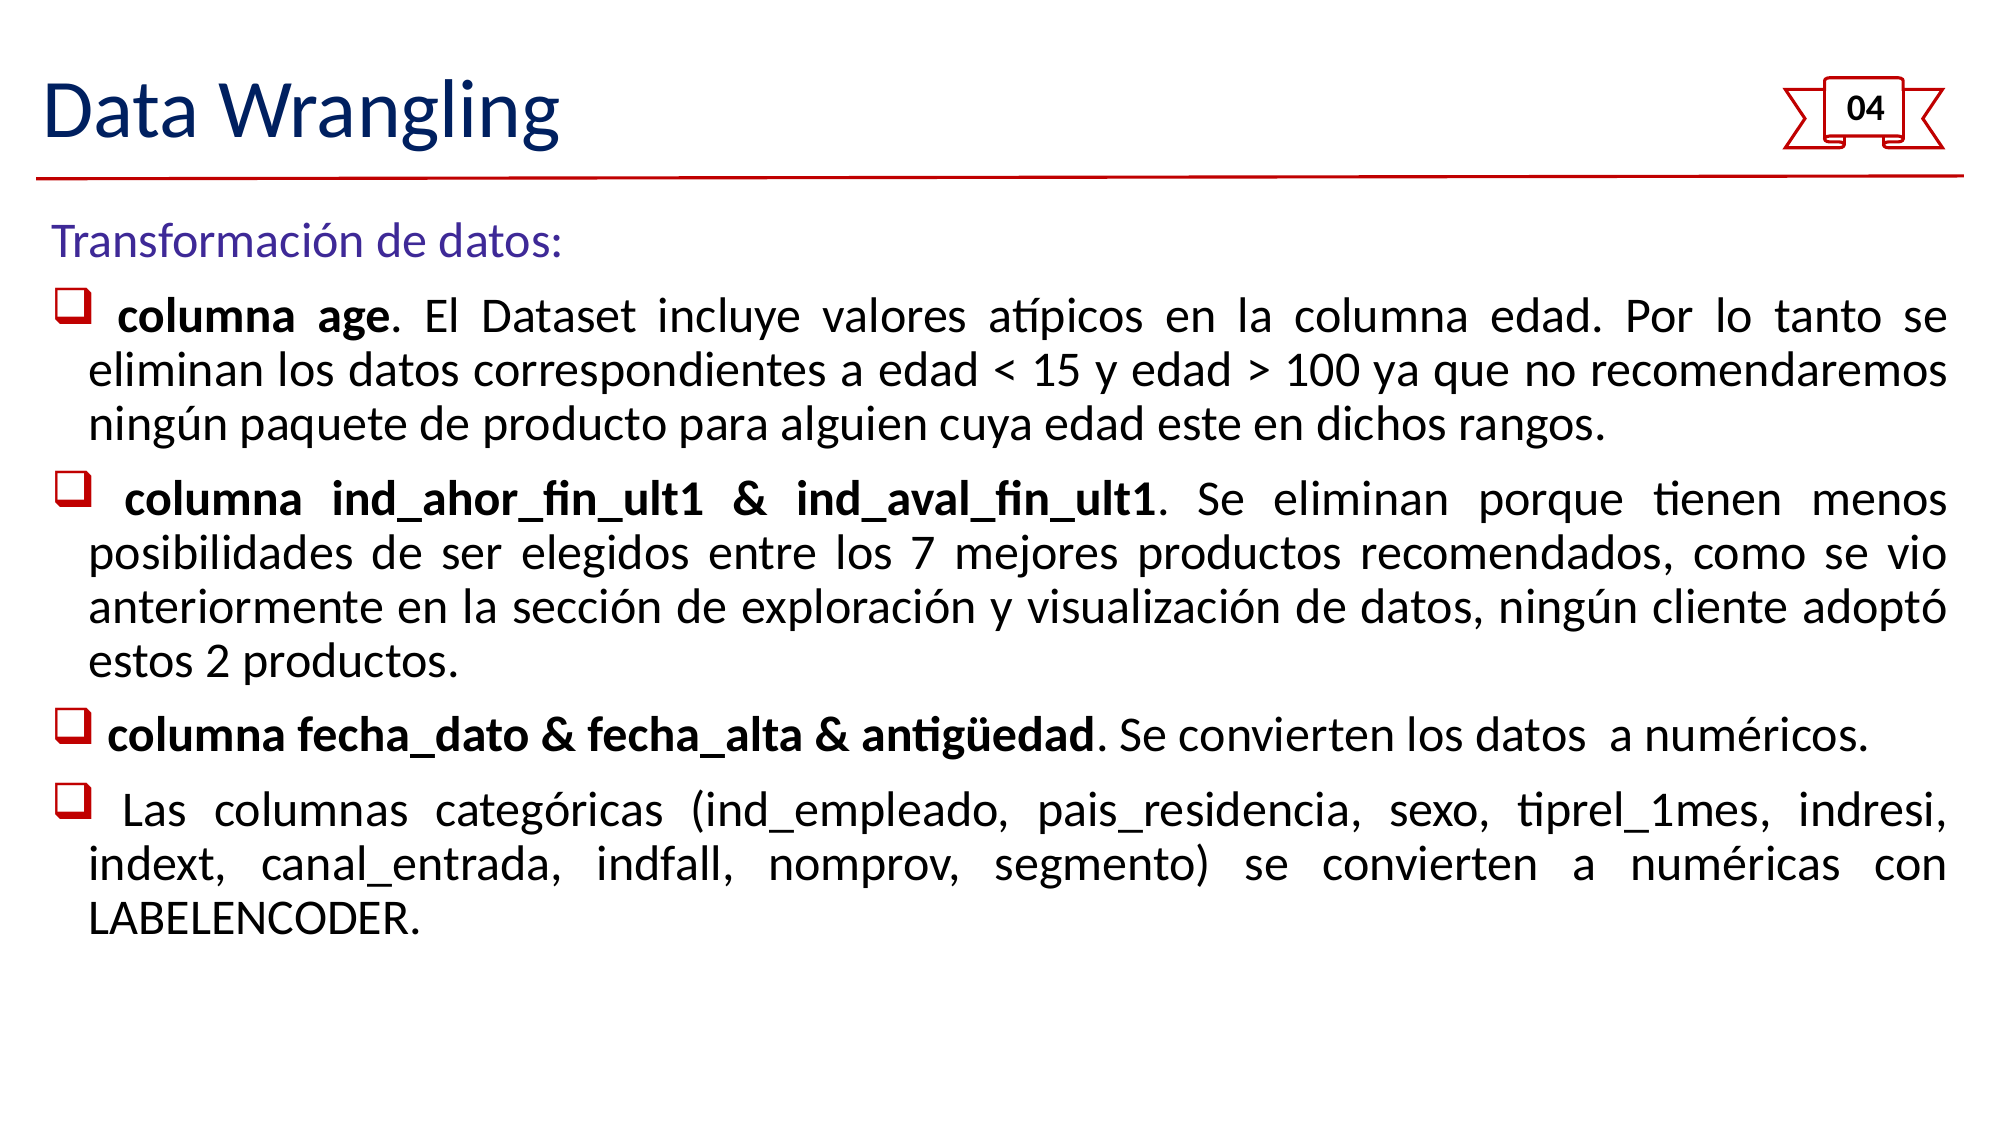

# Data Wrangling
04

Transformación de datos:
 columna age. El Dataset incluye valores atípicos en la columna edad. Por lo tanto se eliminan los datos correspondientes a edad < 15 y edad > 100 ya que no recomendaremos ningún paquete de producto para alguien cuya edad este en dichos rangos.
 columna ind_ahor_fin_ult1 & ind_aval_fin_ult1. Se eliminan porque tienen menos posibilidades de ser elegidos entre los 7 mejores productos recomendados, como se vio anteriormente en la sección de exploración y visualización de datos, ningún cliente adoptó estos 2 productos.
 columna fecha_dato & fecha_alta & antigüedad. Se convierten los datos  a numéricos.
 Las columnas categóricas (ind_empleado, pais_residencia, sexo, tiprel_1mes, indresi, indext, canal_entrada, indfall, nomprov, segmento) se convierten a numéricas con LABELENCODER.